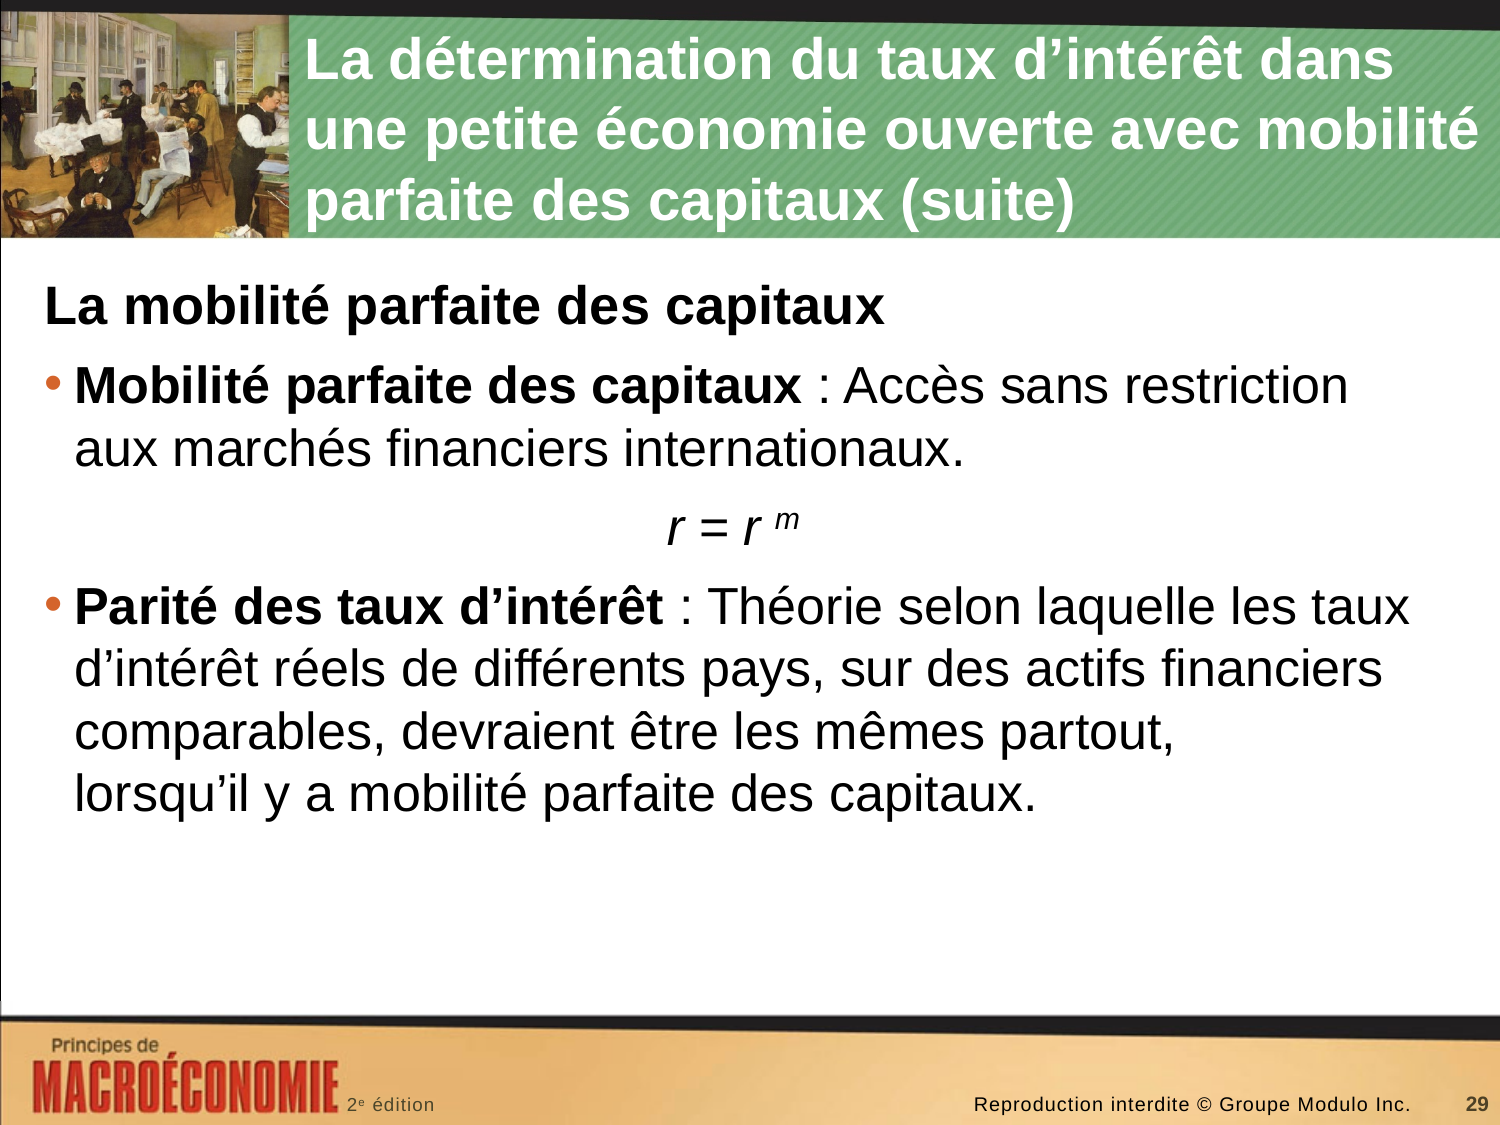

# La détermination du taux d’intérêt dans une petite économie ouverte avec mobilité parfaite des capitaux (suite)
La mobilité parfaite des capitaux
Mobilité parfaite des capitaux : Accès sans restriction aux marchés financiers internationaux.
r = r m
Parité des taux d’intérêt : Théorie selon laquelle les taux d’intérêt réels de différents pays, sur des actifs financiers comparables, devraient être les mêmes partout,     lorsqu’il y a mobilité parfaite des capitaux.
29